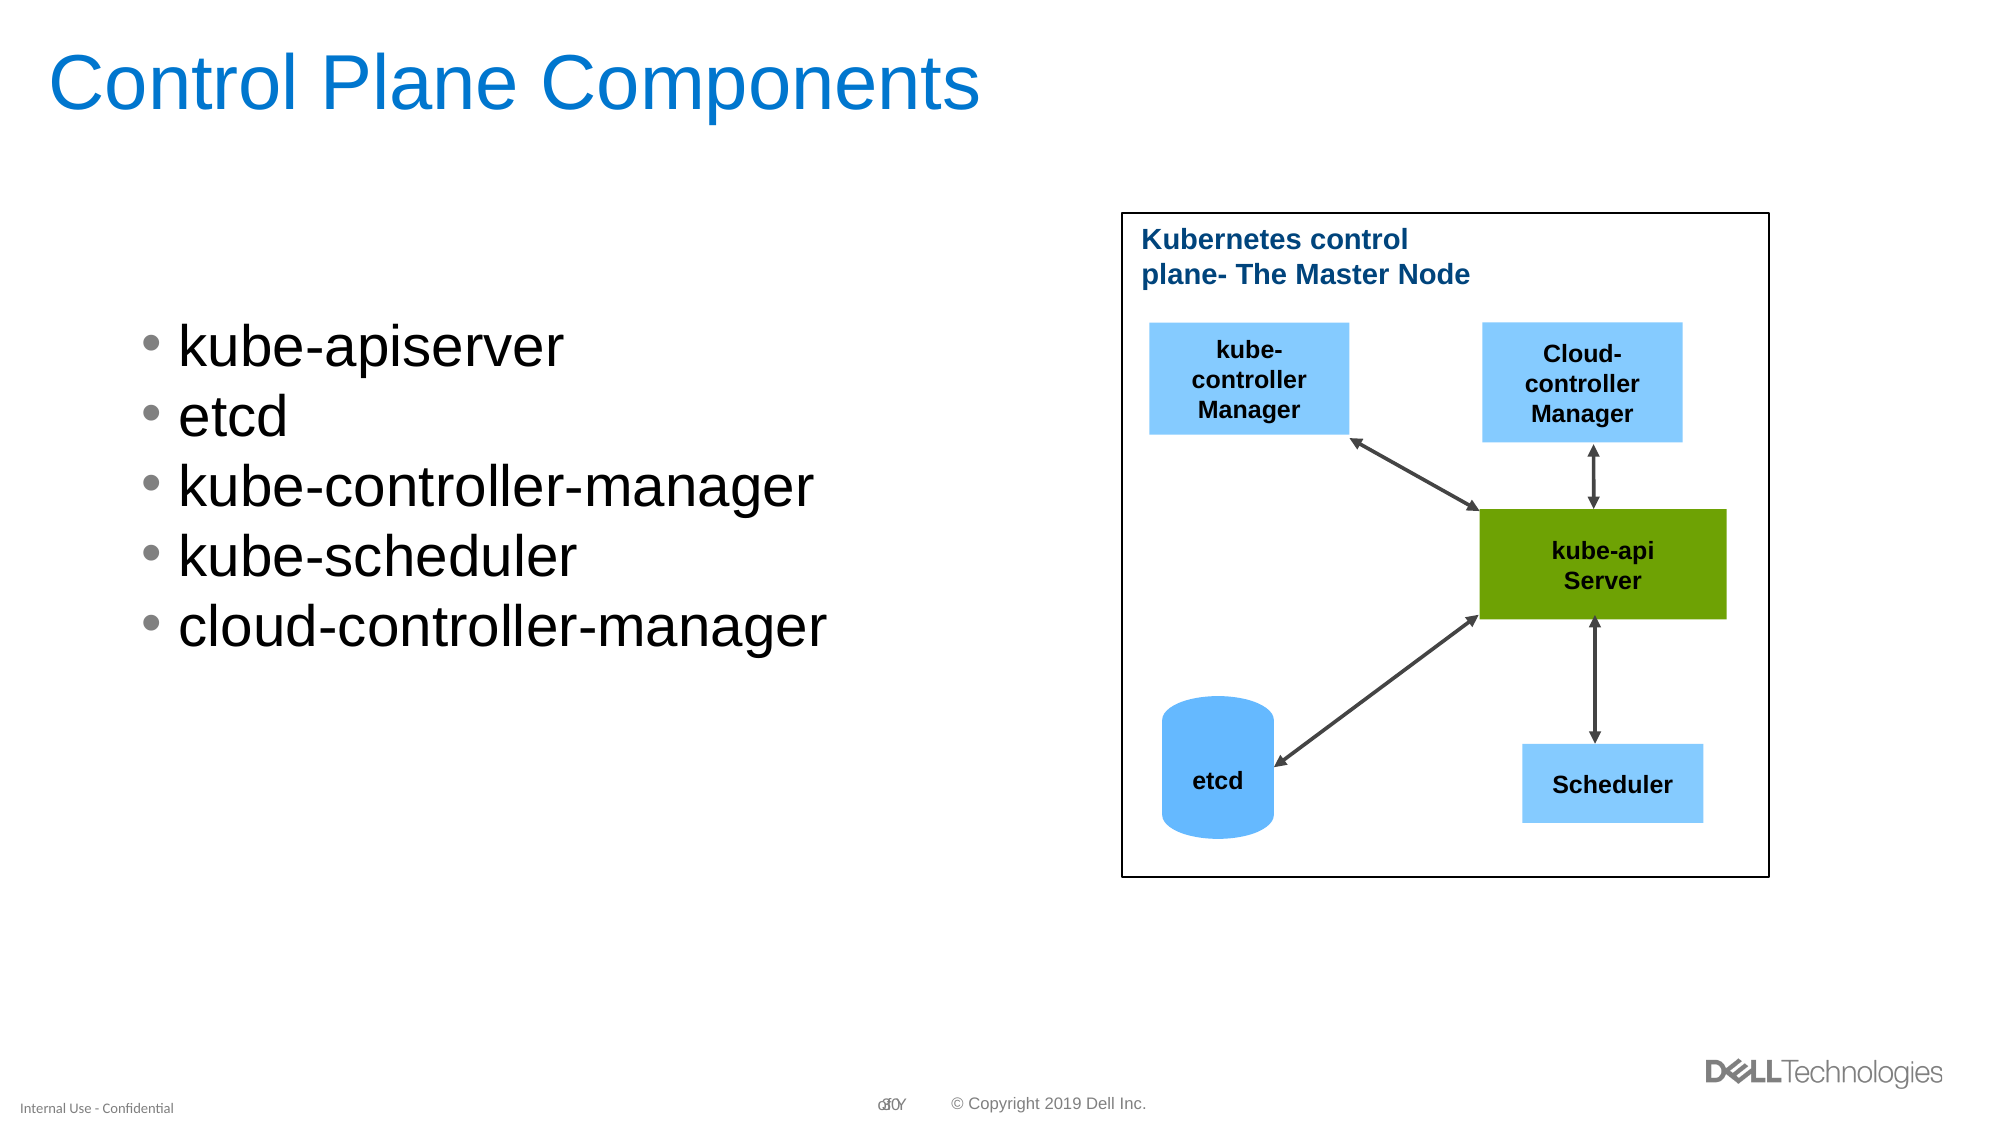

# Control Plane Components

Kubernetes control plane- The Master Node
kube-controller Manager
Cloud-controller Manager

kube-api
Server

etcd
Scheduler
kube-apiserver
etcd
kube-controller-manager
kube-scheduler
cloud-controller-manager